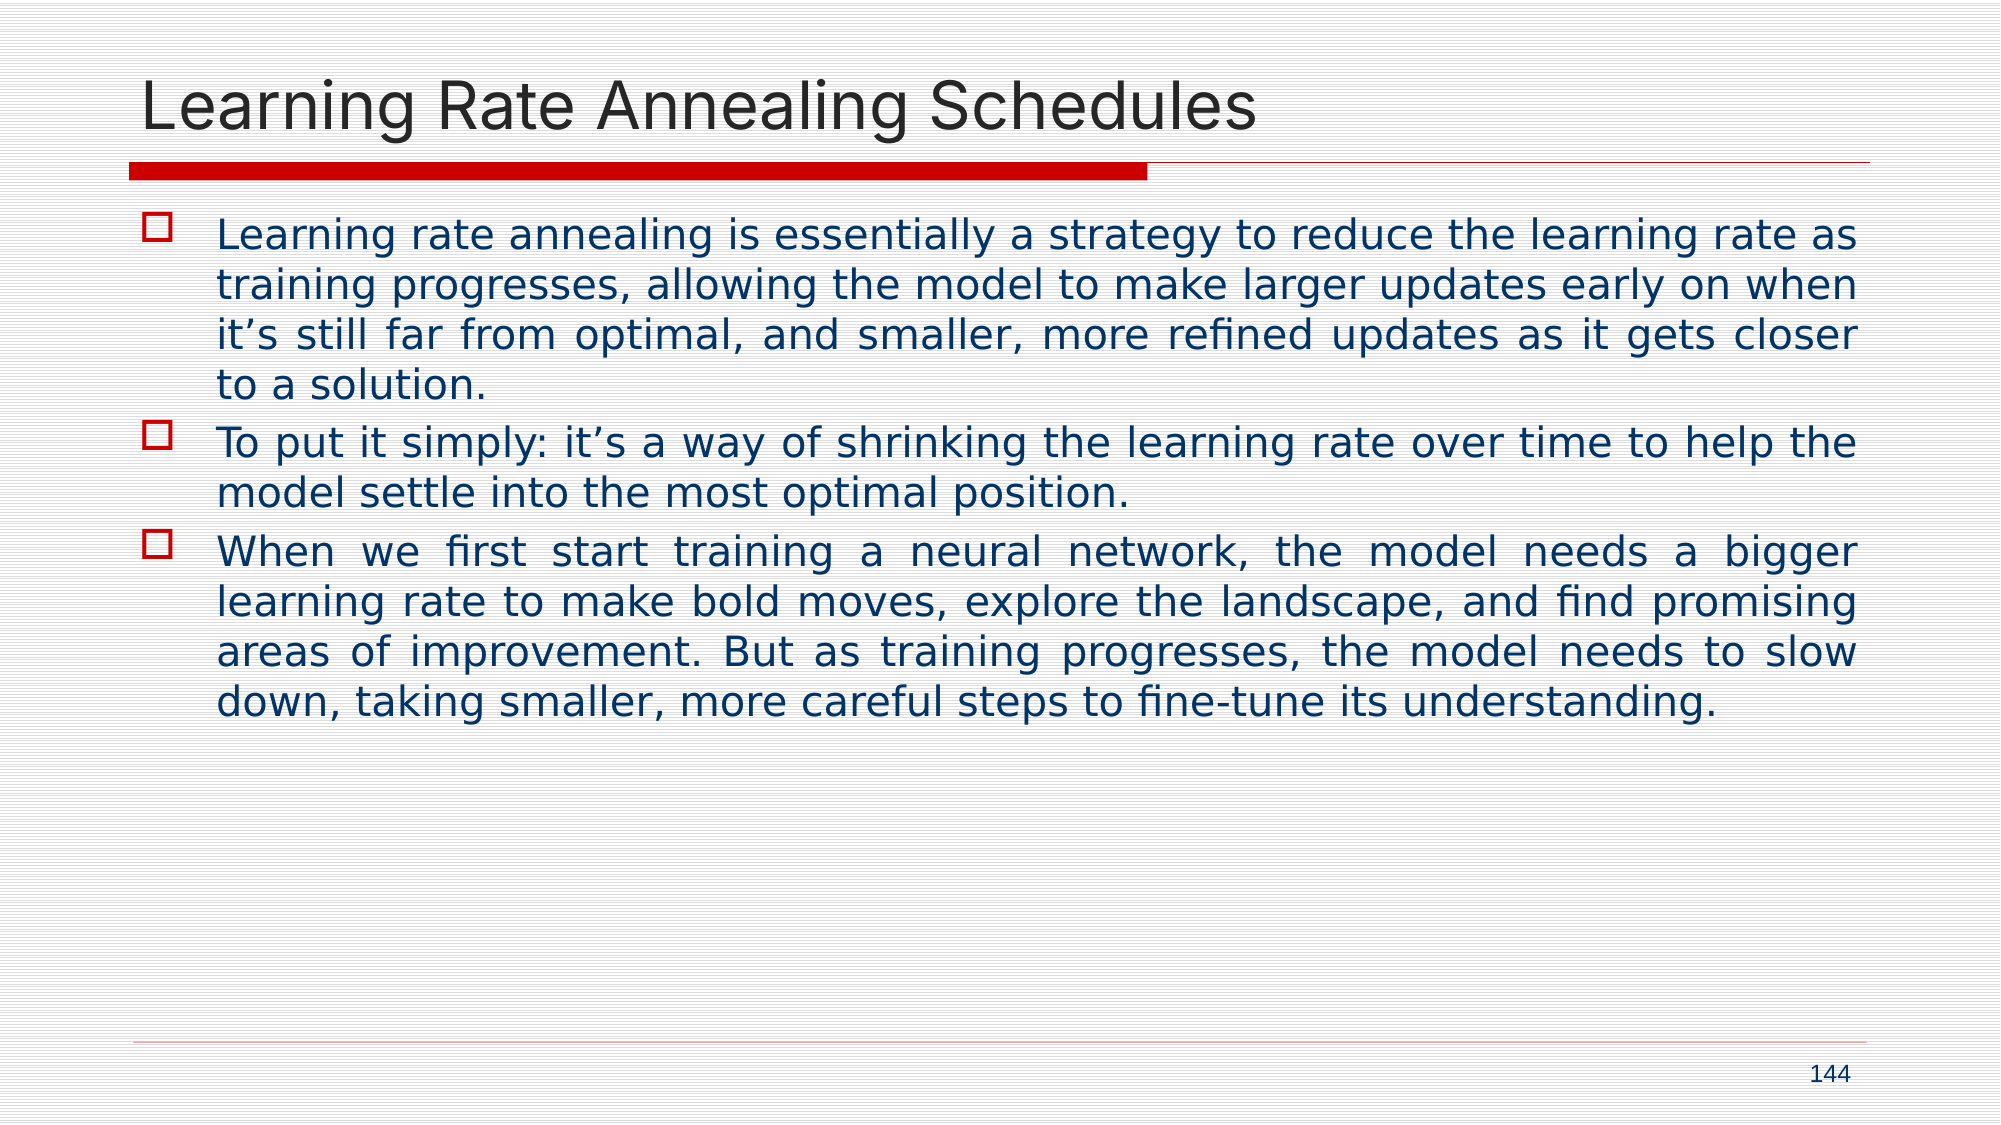

# Learning Rate Annealing Schedules
Learning rate annealing is essentially a strategy to reduce the learning rate as training progresses, allowing the model to make larger updates early on when it’s still far from optimal, and smaller, more refined updates as it gets closer to a solution.
To put it simply: it’s a way of shrinking the learning rate over time to help the model settle into the most optimal position.
When we first start training a neural network, the model needs a bigger learning rate to make bold moves, explore the landscape, and find promising areas of improvement. But as training progresses, the model needs to slow down, taking smaller, more careful steps to fine-tune its understanding.
144